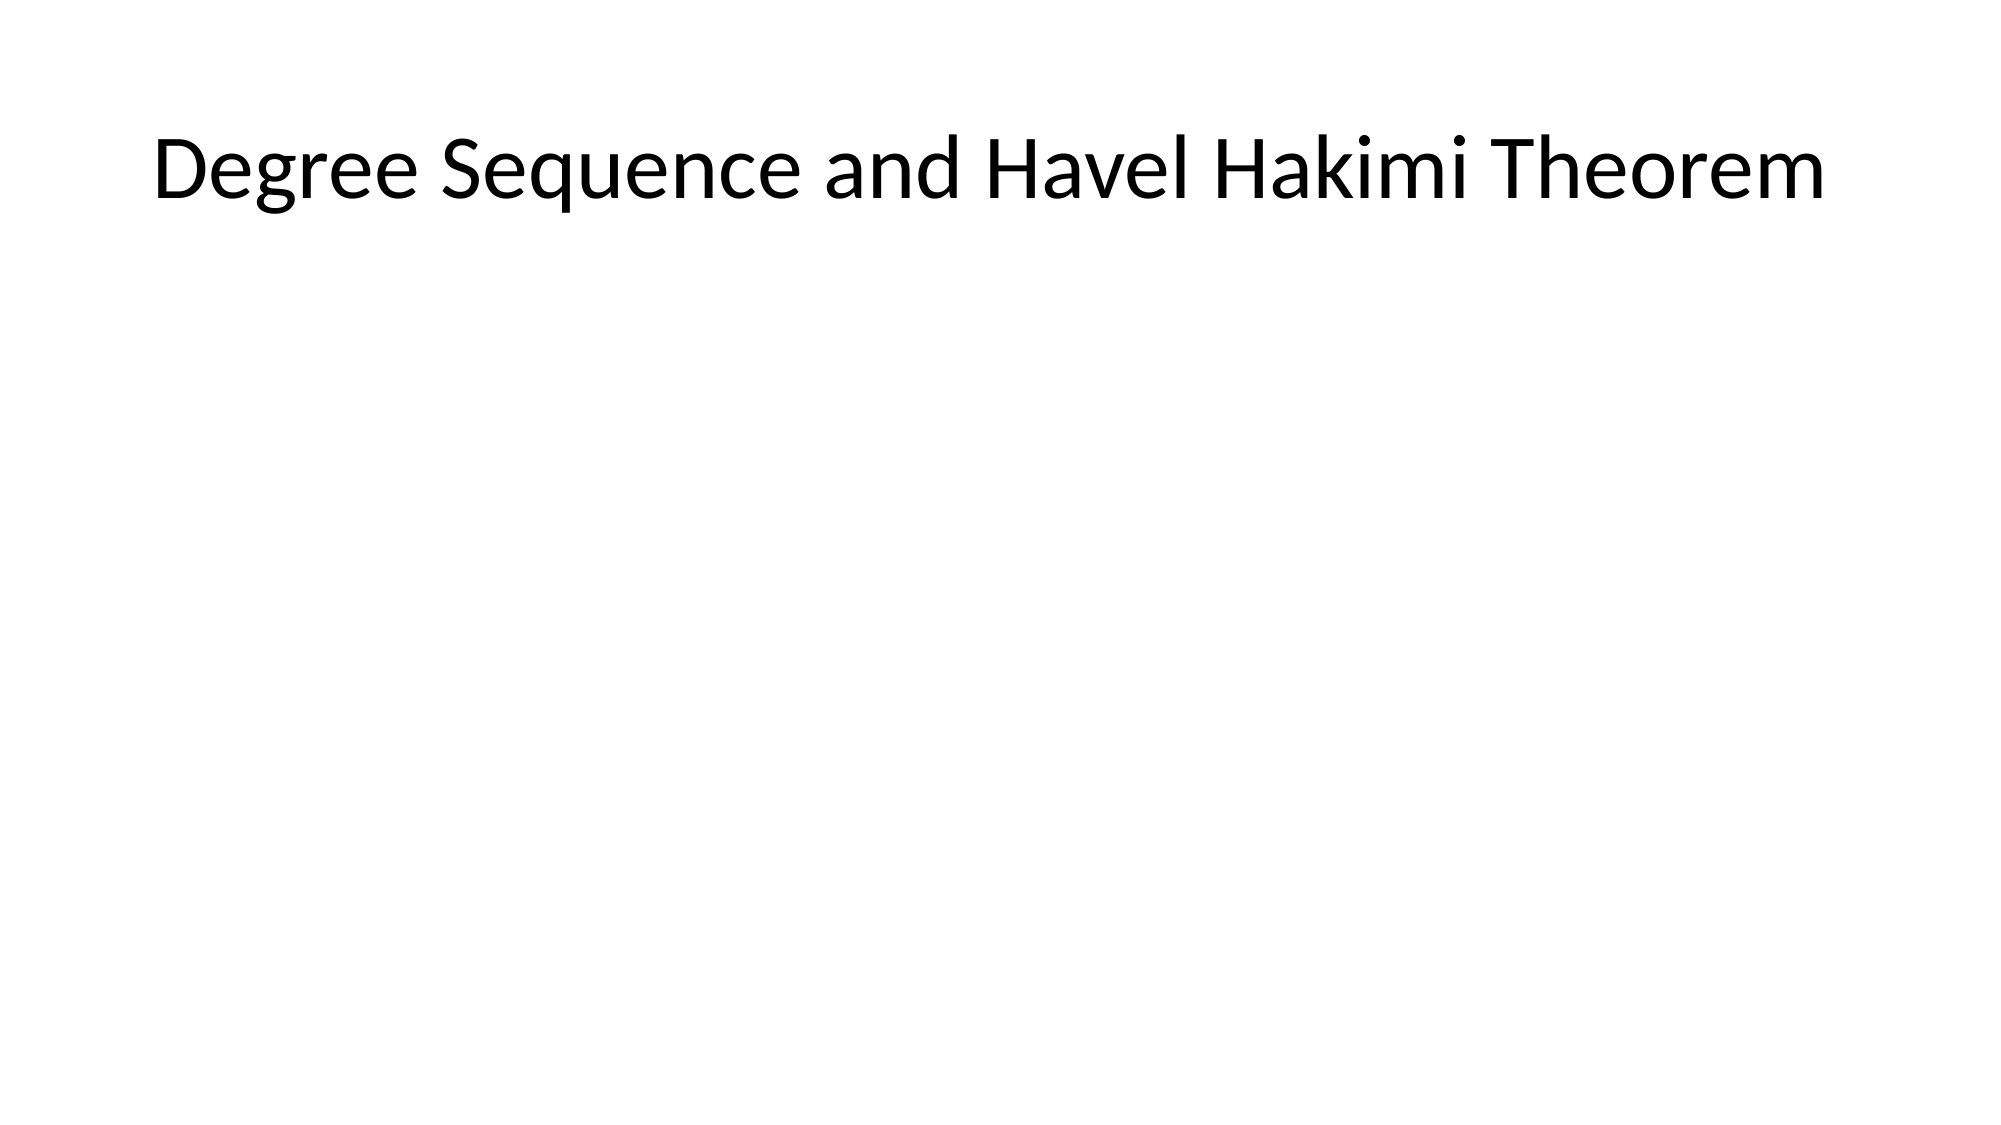

# Degree Sequence and Havel Hakimi Theorem